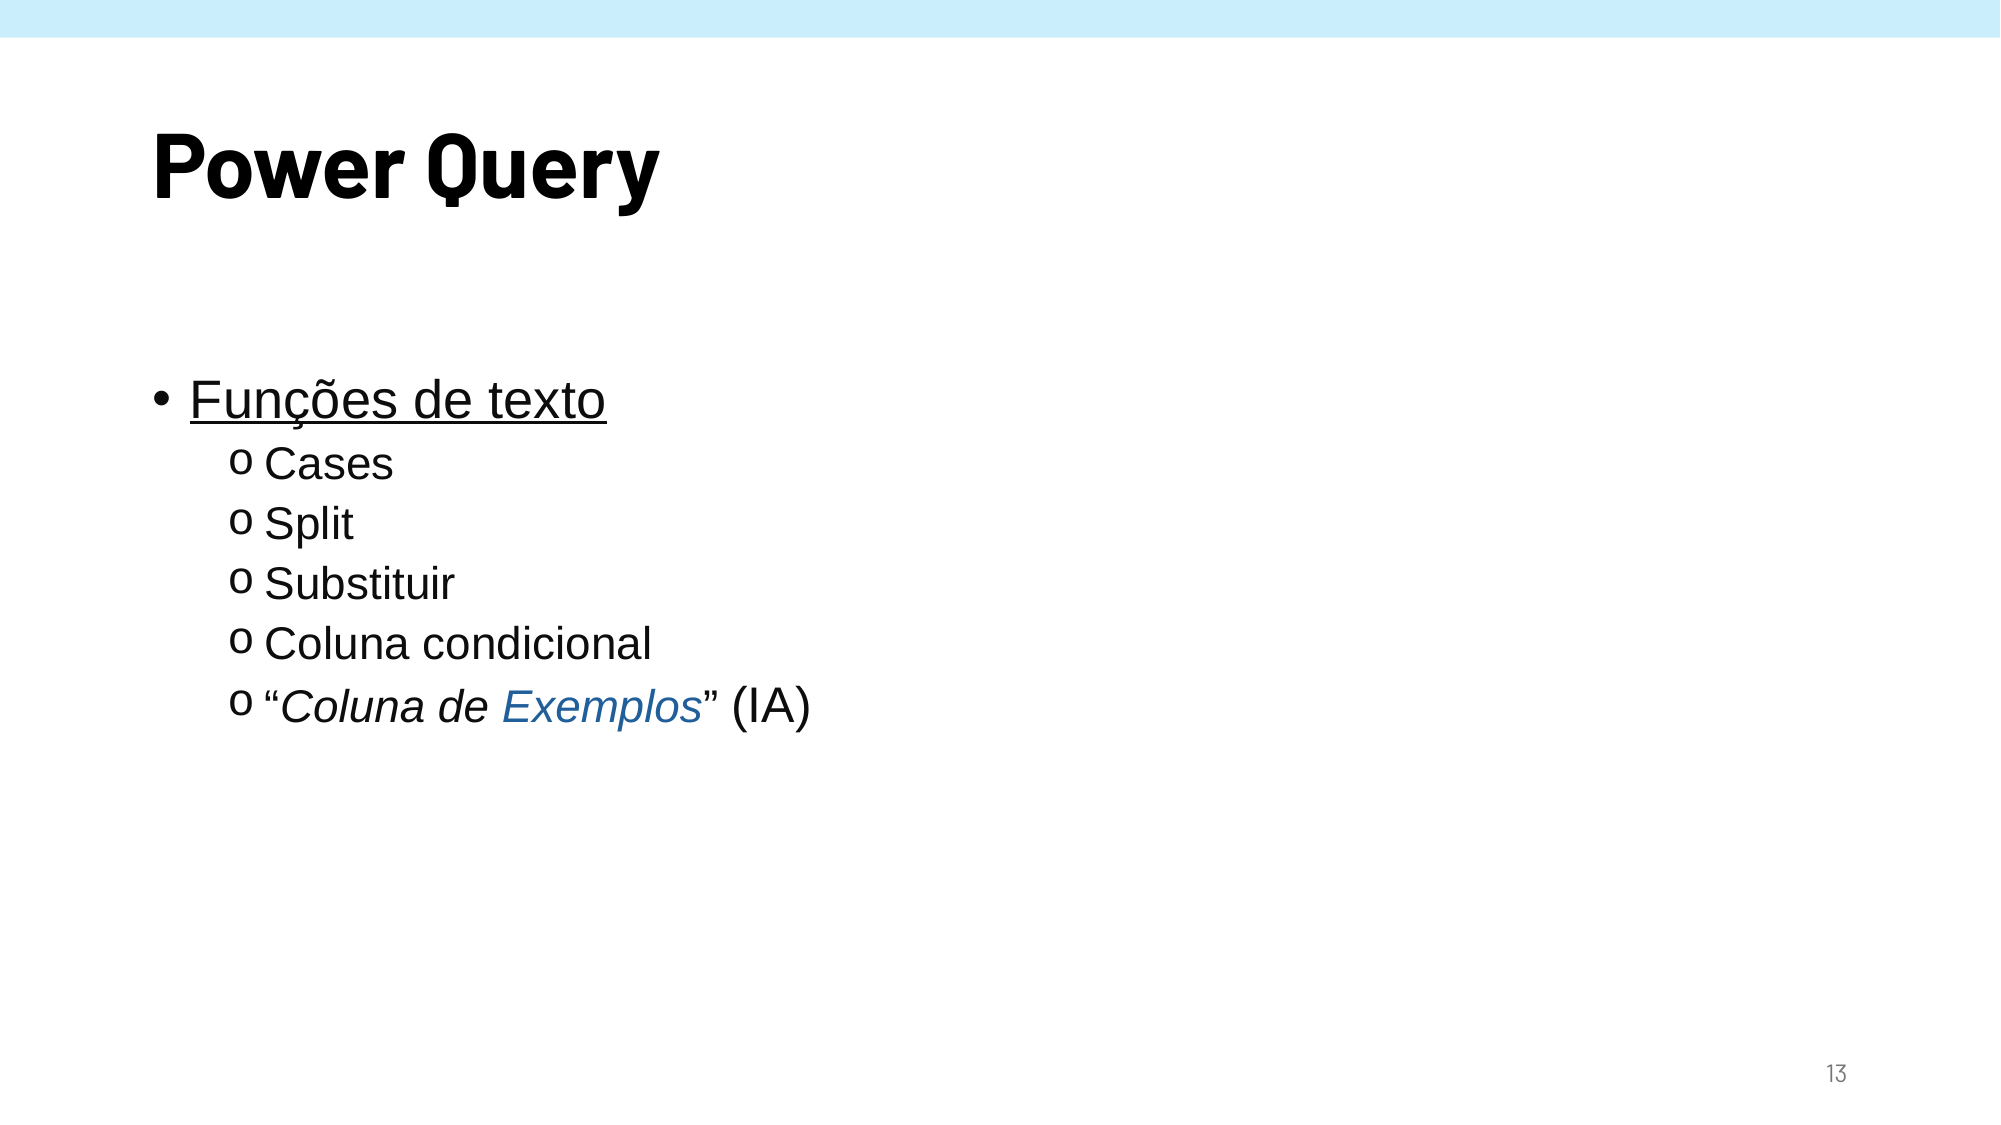

# Power Query
Funções de texto
Cases
Split
Substituir
Coluna condicional
“Coluna de Exemplos” (IA)
13